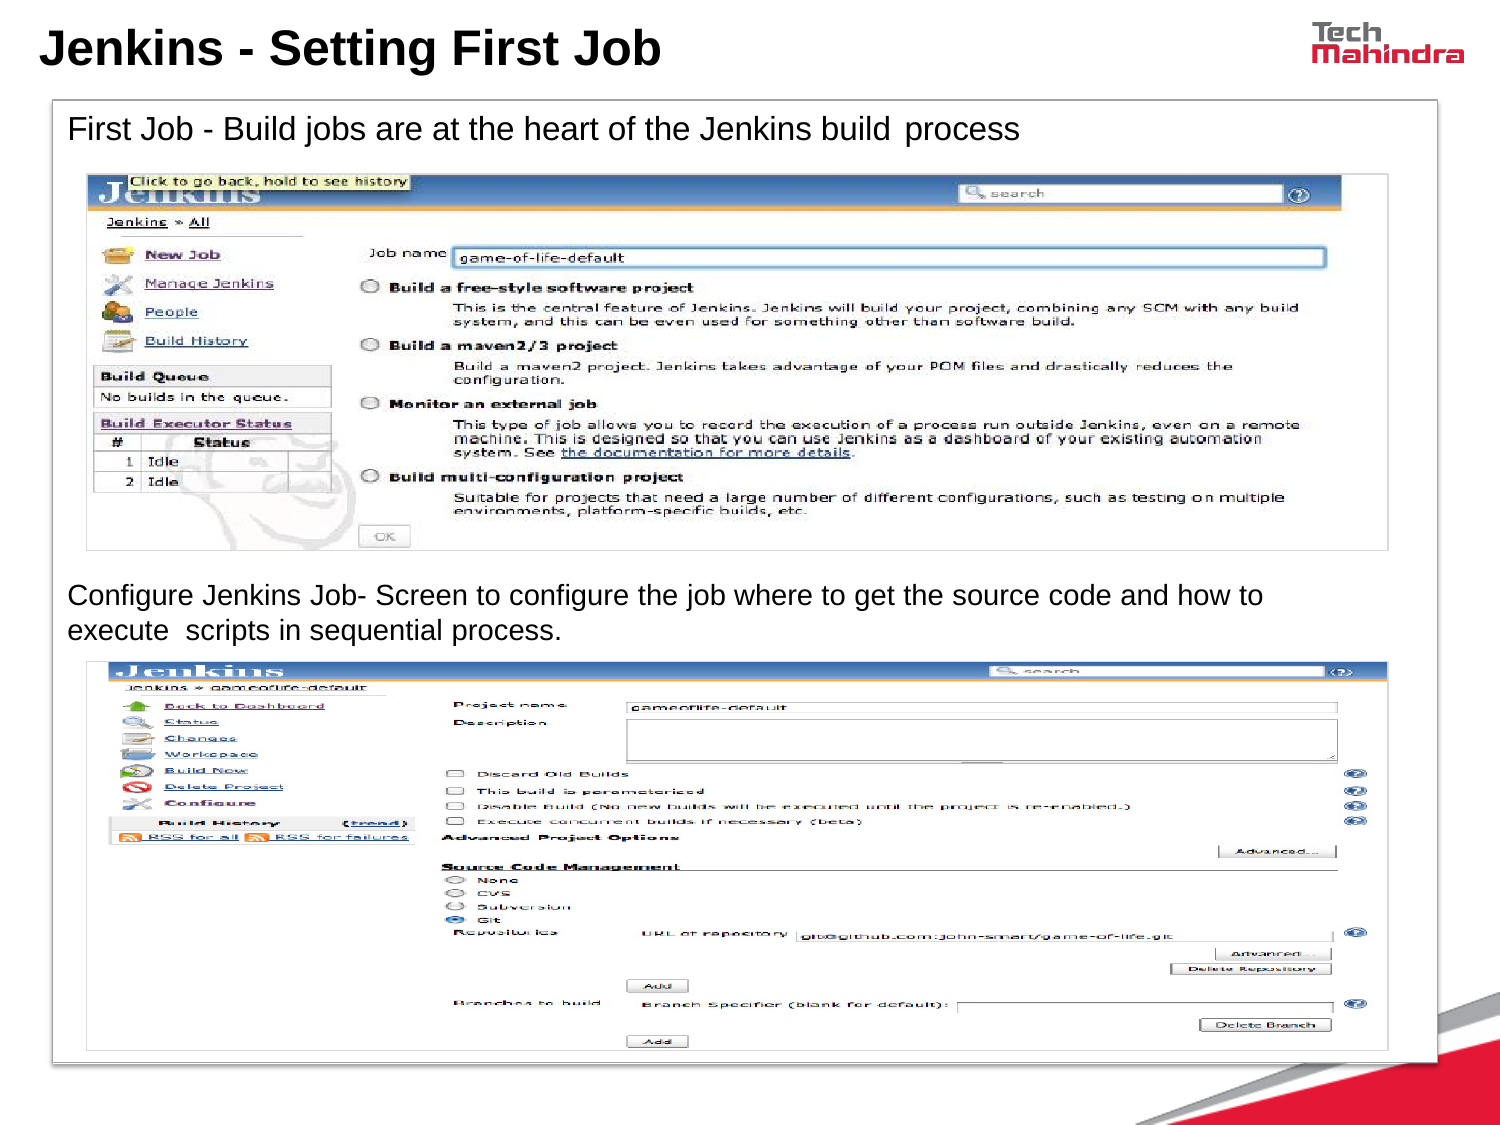

# Jenkins - Setting First Job

First Job - Build jobs are at the heart of the Jenkins build process

Configure Jenkins Job- Screen to configure the job where to get the source code and how to execute  scripts in sequential process.